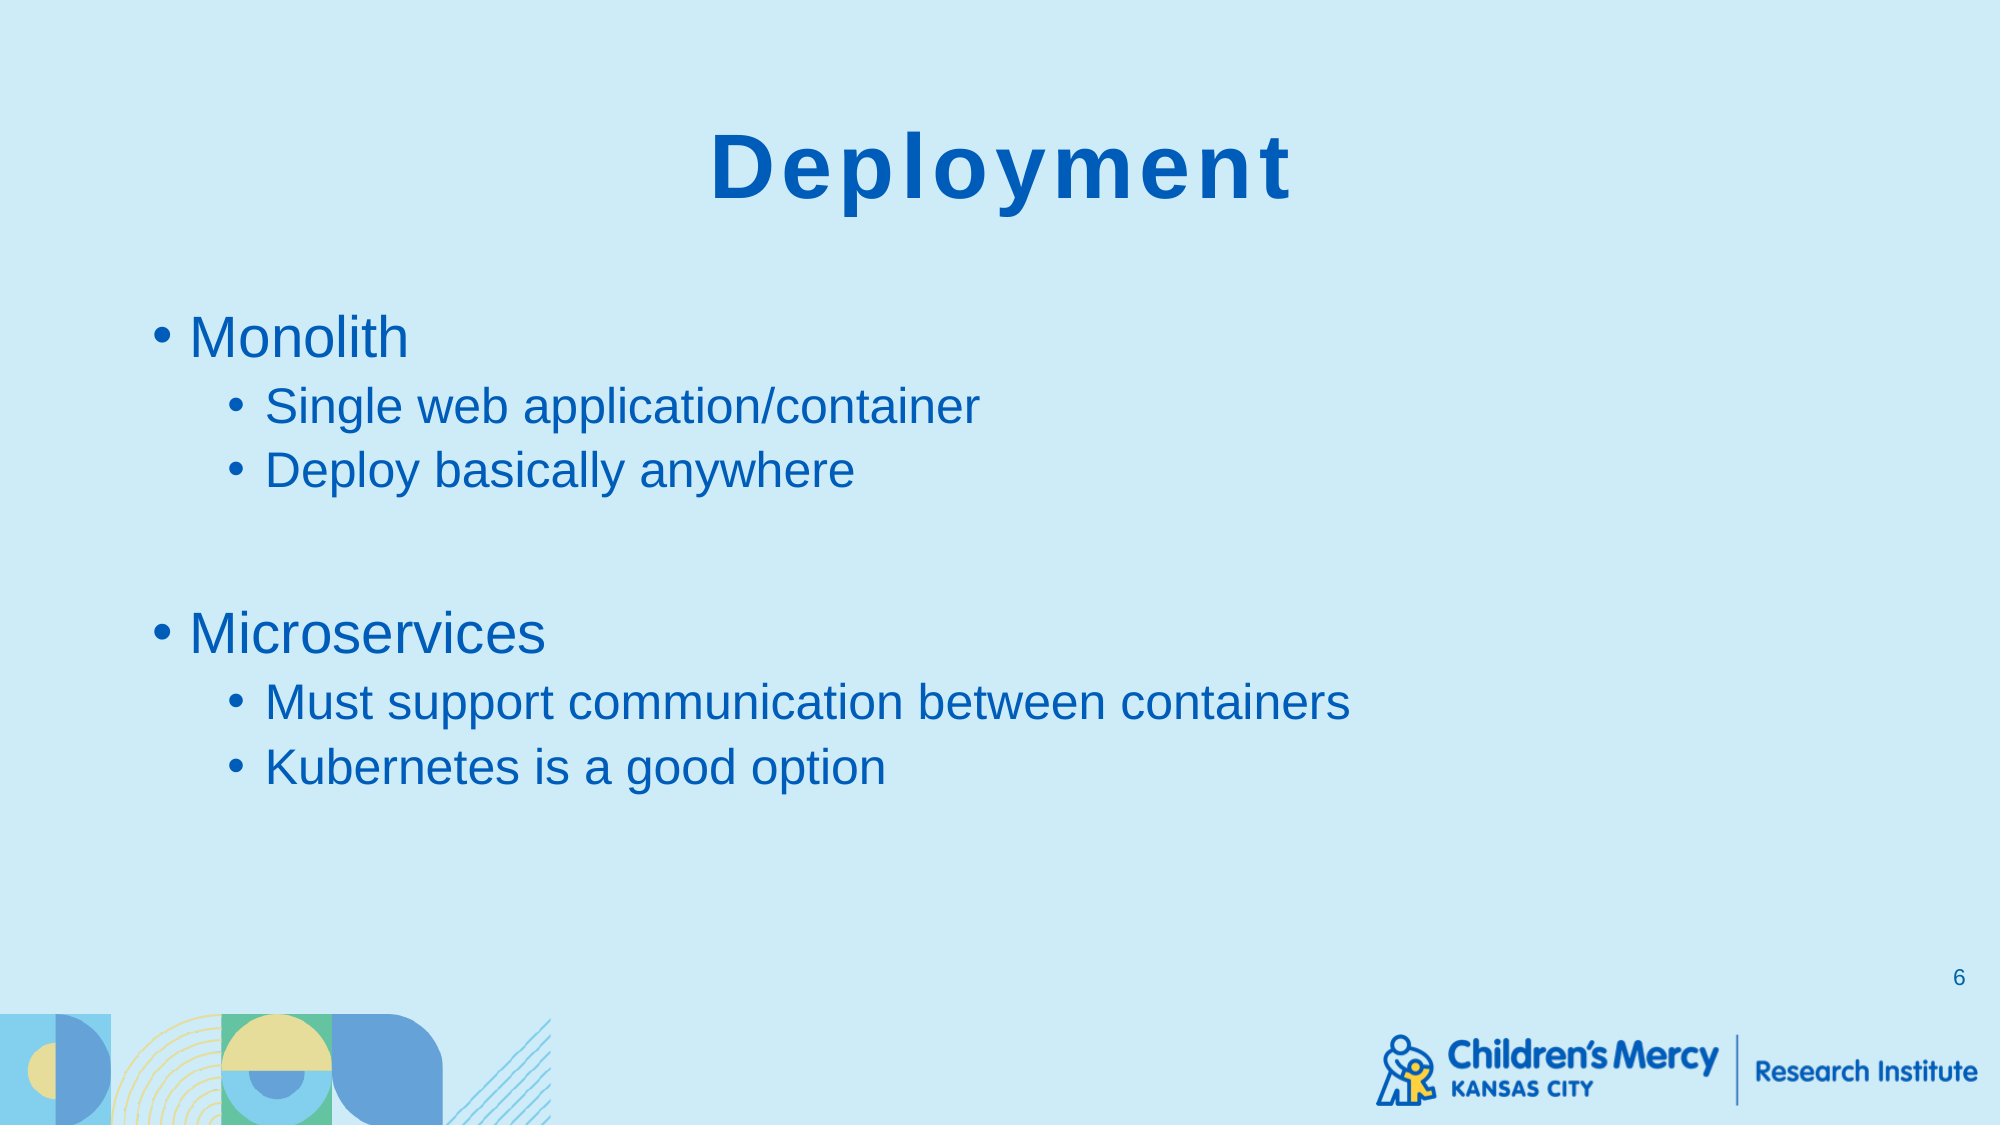

# Deployment
Monolith
Single web application/container
Deploy basically anywhere

Microservices
Must support communication between containers
Kubernetes is a good option
6